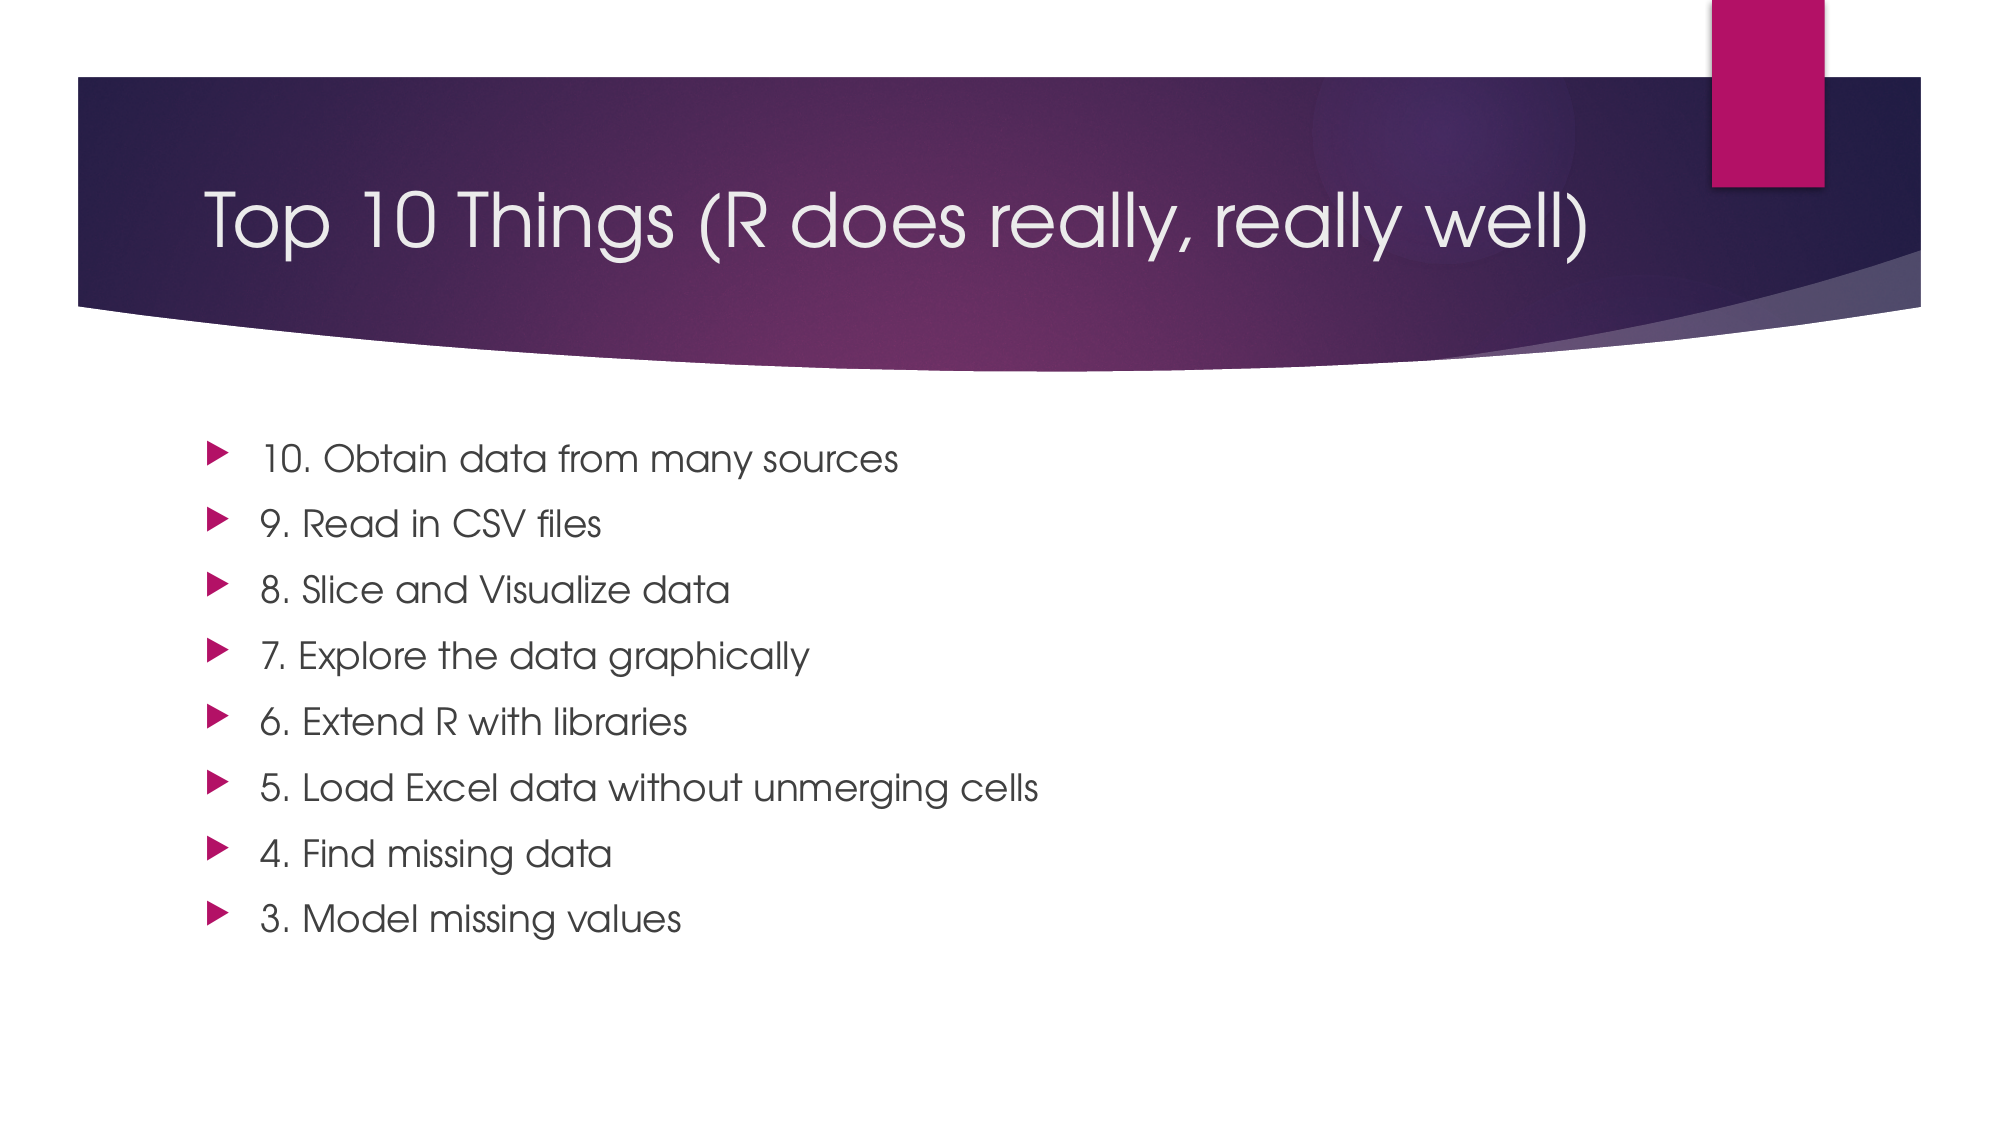

# Top 10 Things (R does really, really well)
10. Obtain data from many sources
9. Read in CSV files
8. Slice and Visualize data
7. Explore the data graphically
6. Extend R with libraries
5. Load Excel data without unmerging cells
4. Find missing data
3. Model missing values